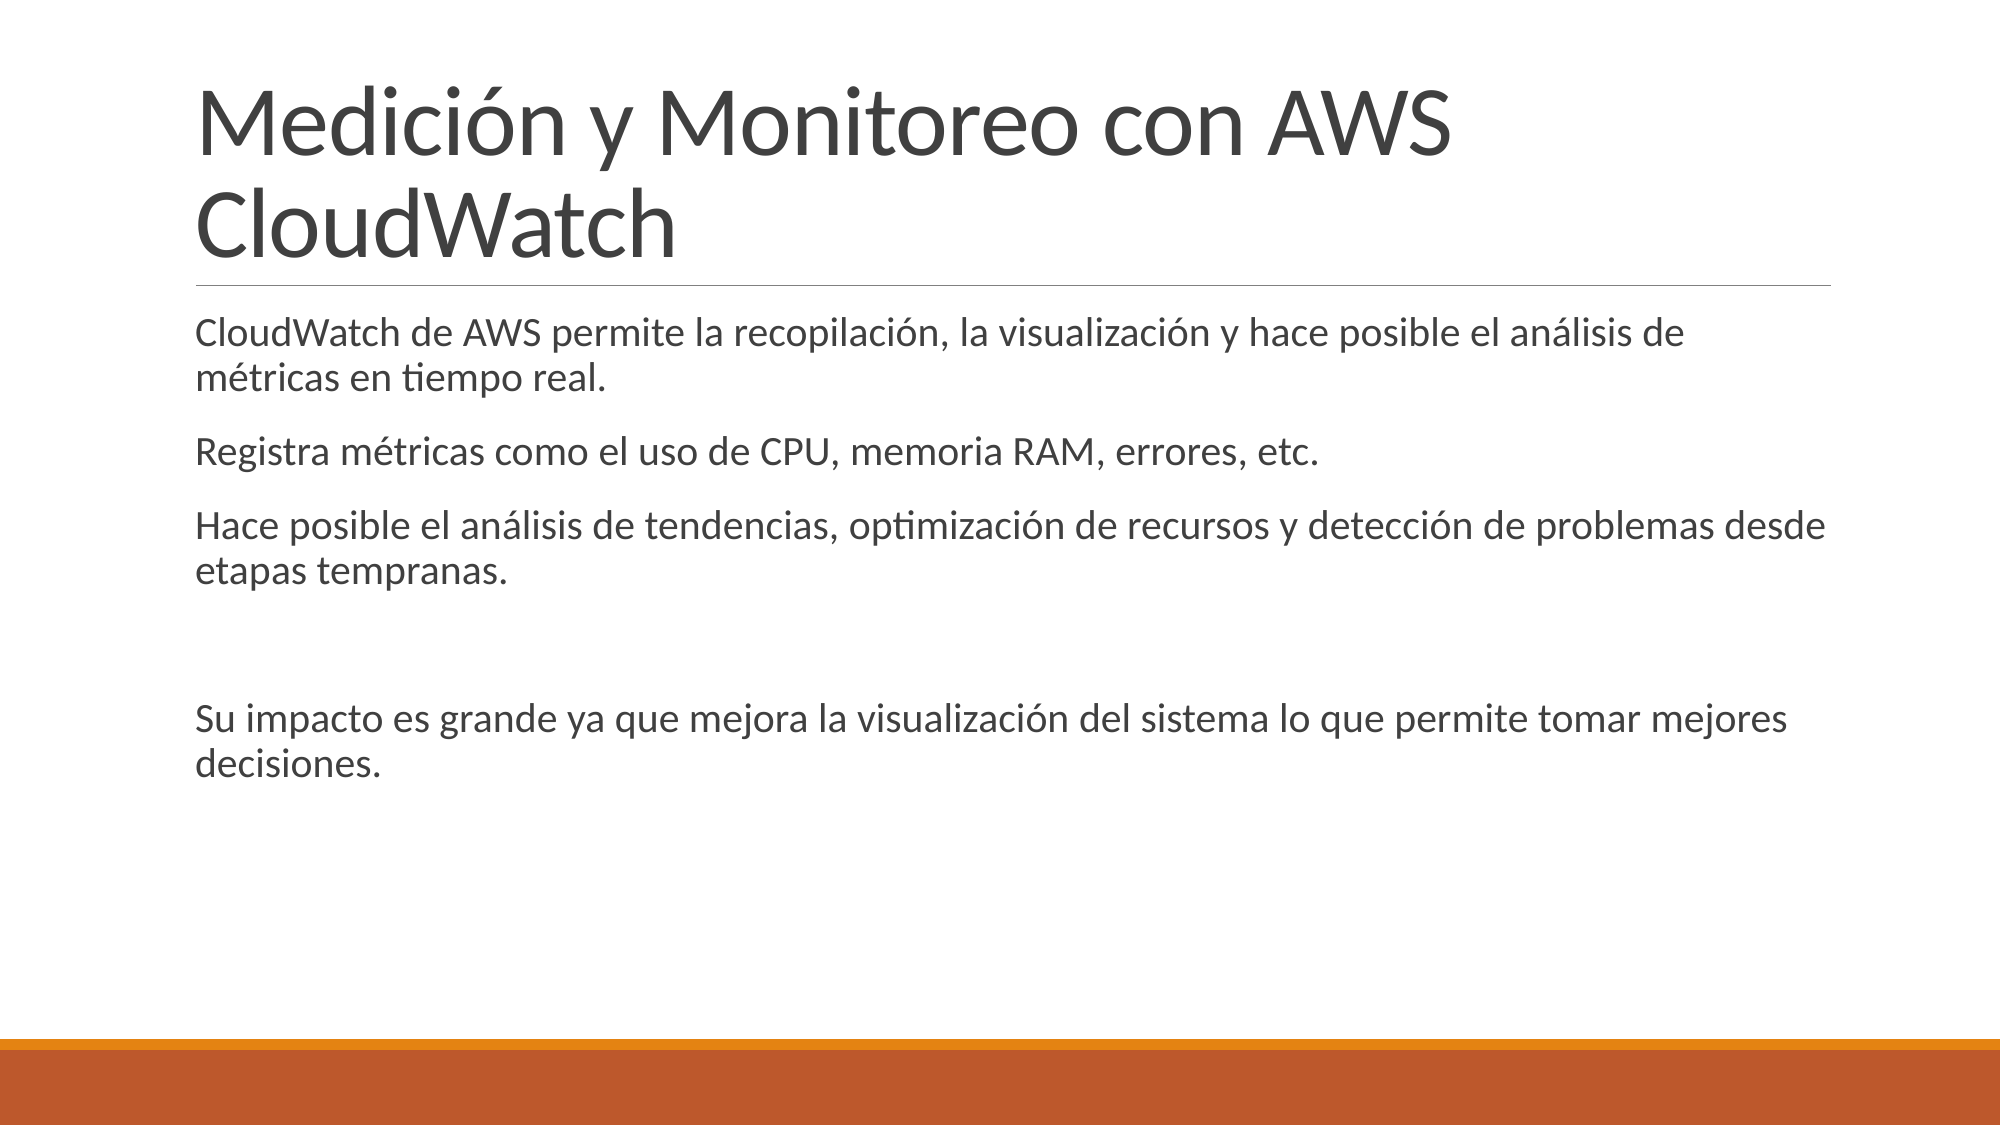

# Medición y Monitoreo con AWS CloudWatch
CloudWatch de AWS permite la recopilación, la visualización y hace posible el análisis de métricas en tiempo real.
Registra métricas como el uso de CPU, memoria RAM, errores, etc.
Hace posible el análisis de tendencias, optimización de recursos y detección de problemas desde etapas tempranas.

Su impacto es grande ya que mejora la visualización del sistema lo que permite tomar mejores decisiones.